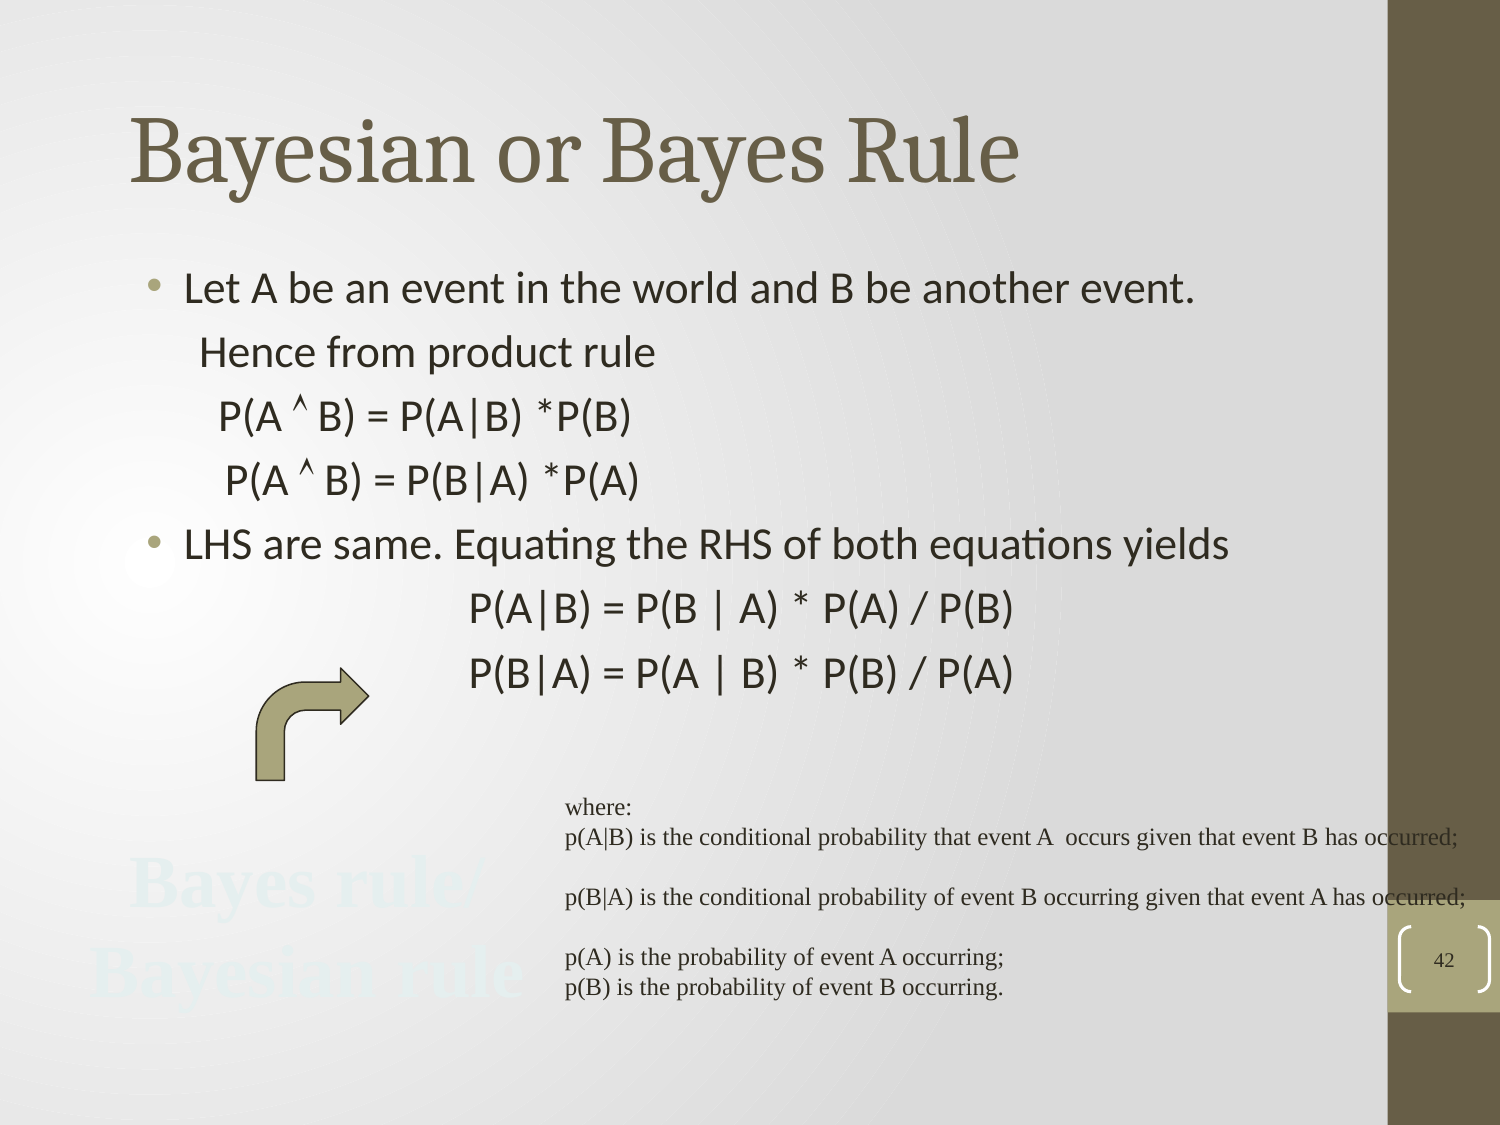

# Bayesian or Bayes Rule
Let A be an event in the world and B be another event.
       Hence from product rule
       P(A ∧ B) = P(A|B) *P(B)
	    P(A ∧ B) = P(B|A) *P(A)
LHS are same. Equating the RHS of both equations yields
     		    P(A|B) = P(B | A) * P(A) / P(B)
        		    P(B|A) = P(A | B) * P(B) / P(A)

where:
p(A|B) is the conditional probability that event A  occurs given that event B has occurred;
p(B|A) is the conditional probability of event B occurring given that event A has occurred;
p(A) is the probability of event A occurring;
p(B) is the probability of event B occurring.
Bayes rule/ Bayesian rule
42